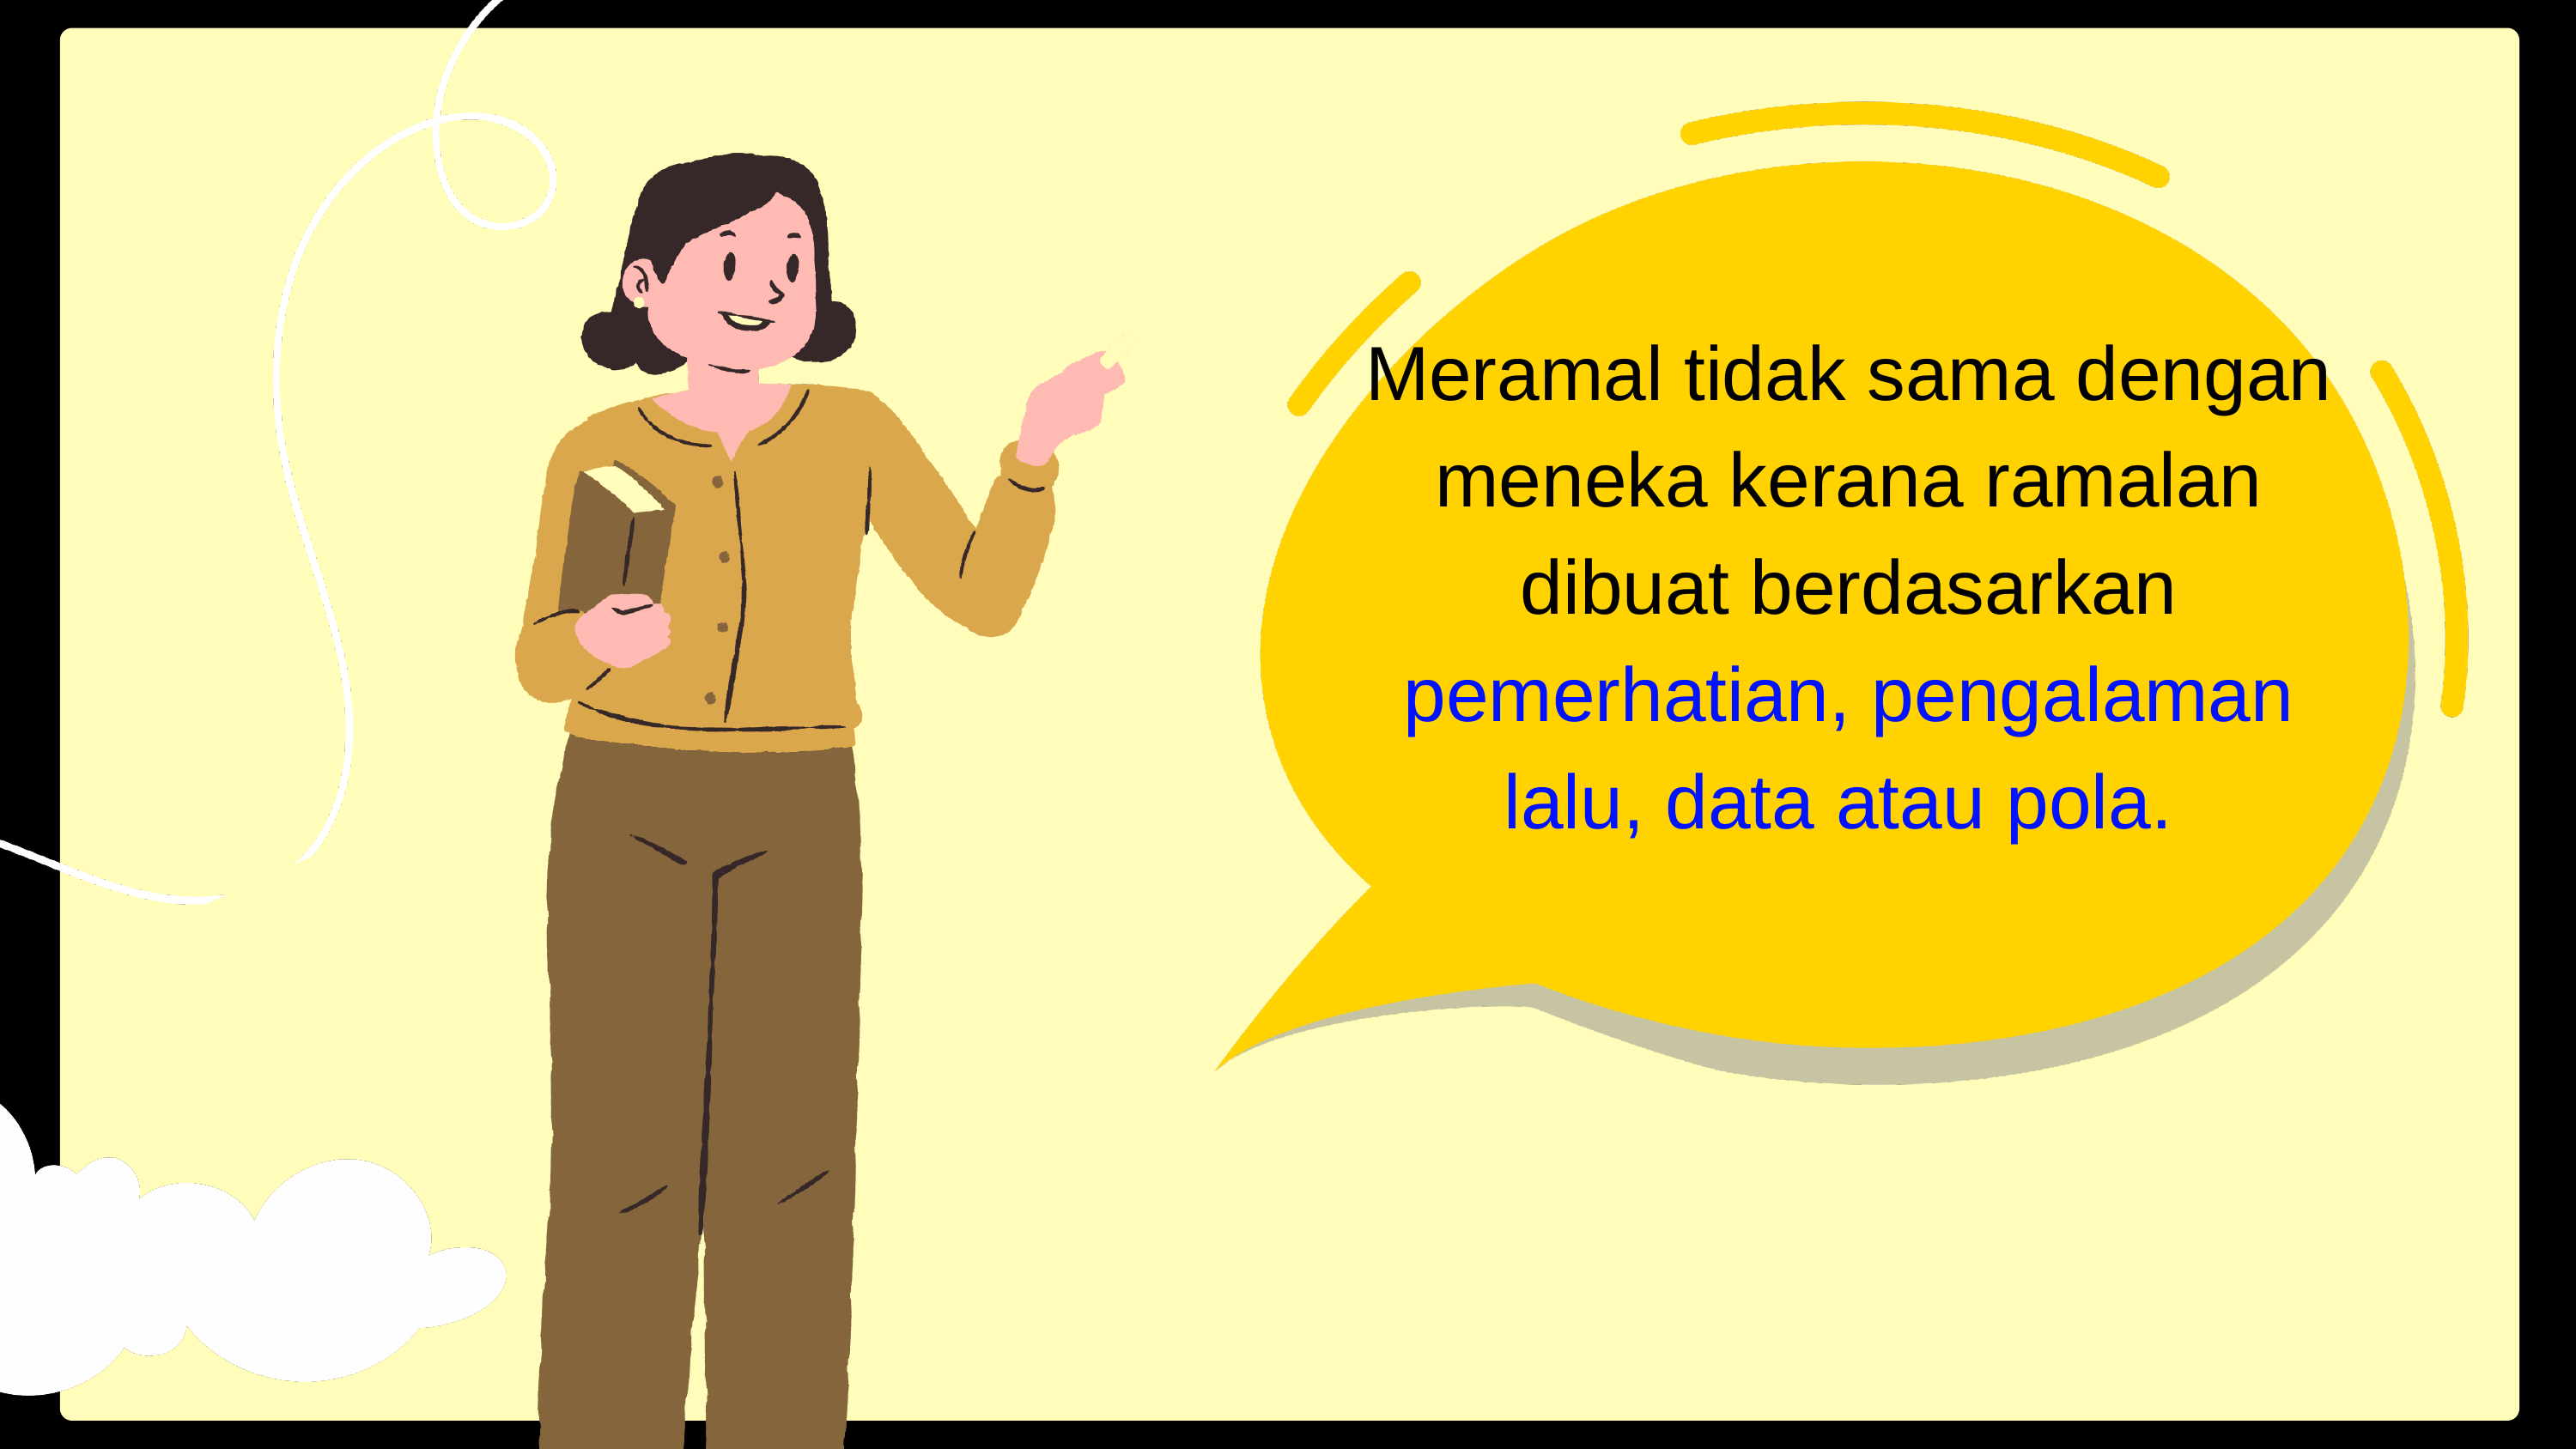

Meramal tidak sama dengan meneka kerana ramalan dibuat berdasarkan pemerhatian, pengalaman lalu, data atau pola.